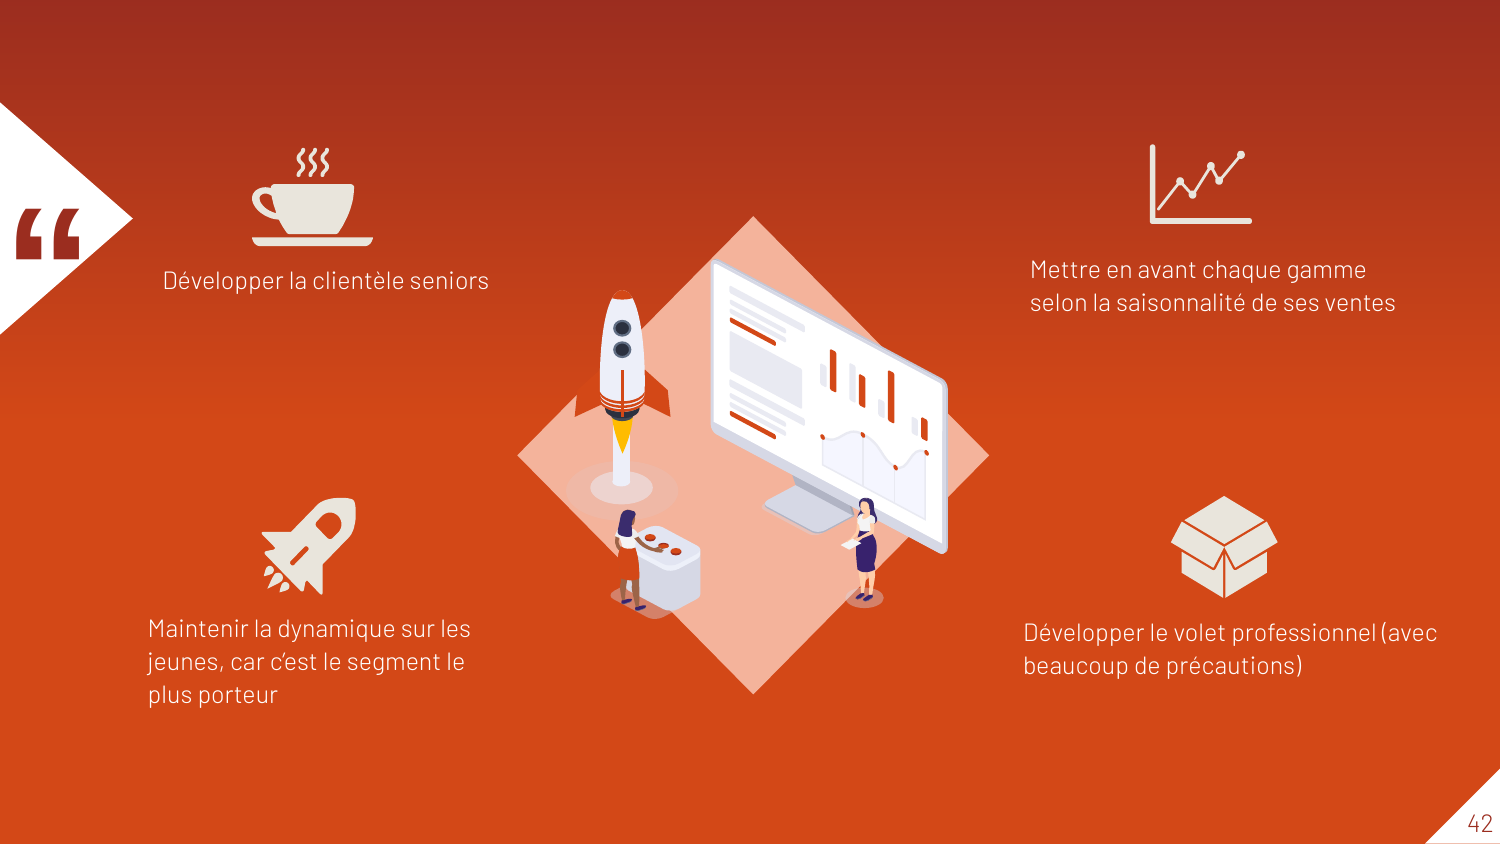

Mettre en avant chaque gamme selon la saisonnalité de ses ventes

Développer la clientèle seniors

Maintenir la dynamique sur les jeunes, car c’est le segment le plus porteur
Développer le volet professionnel (avec beaucoup de précautions)
42